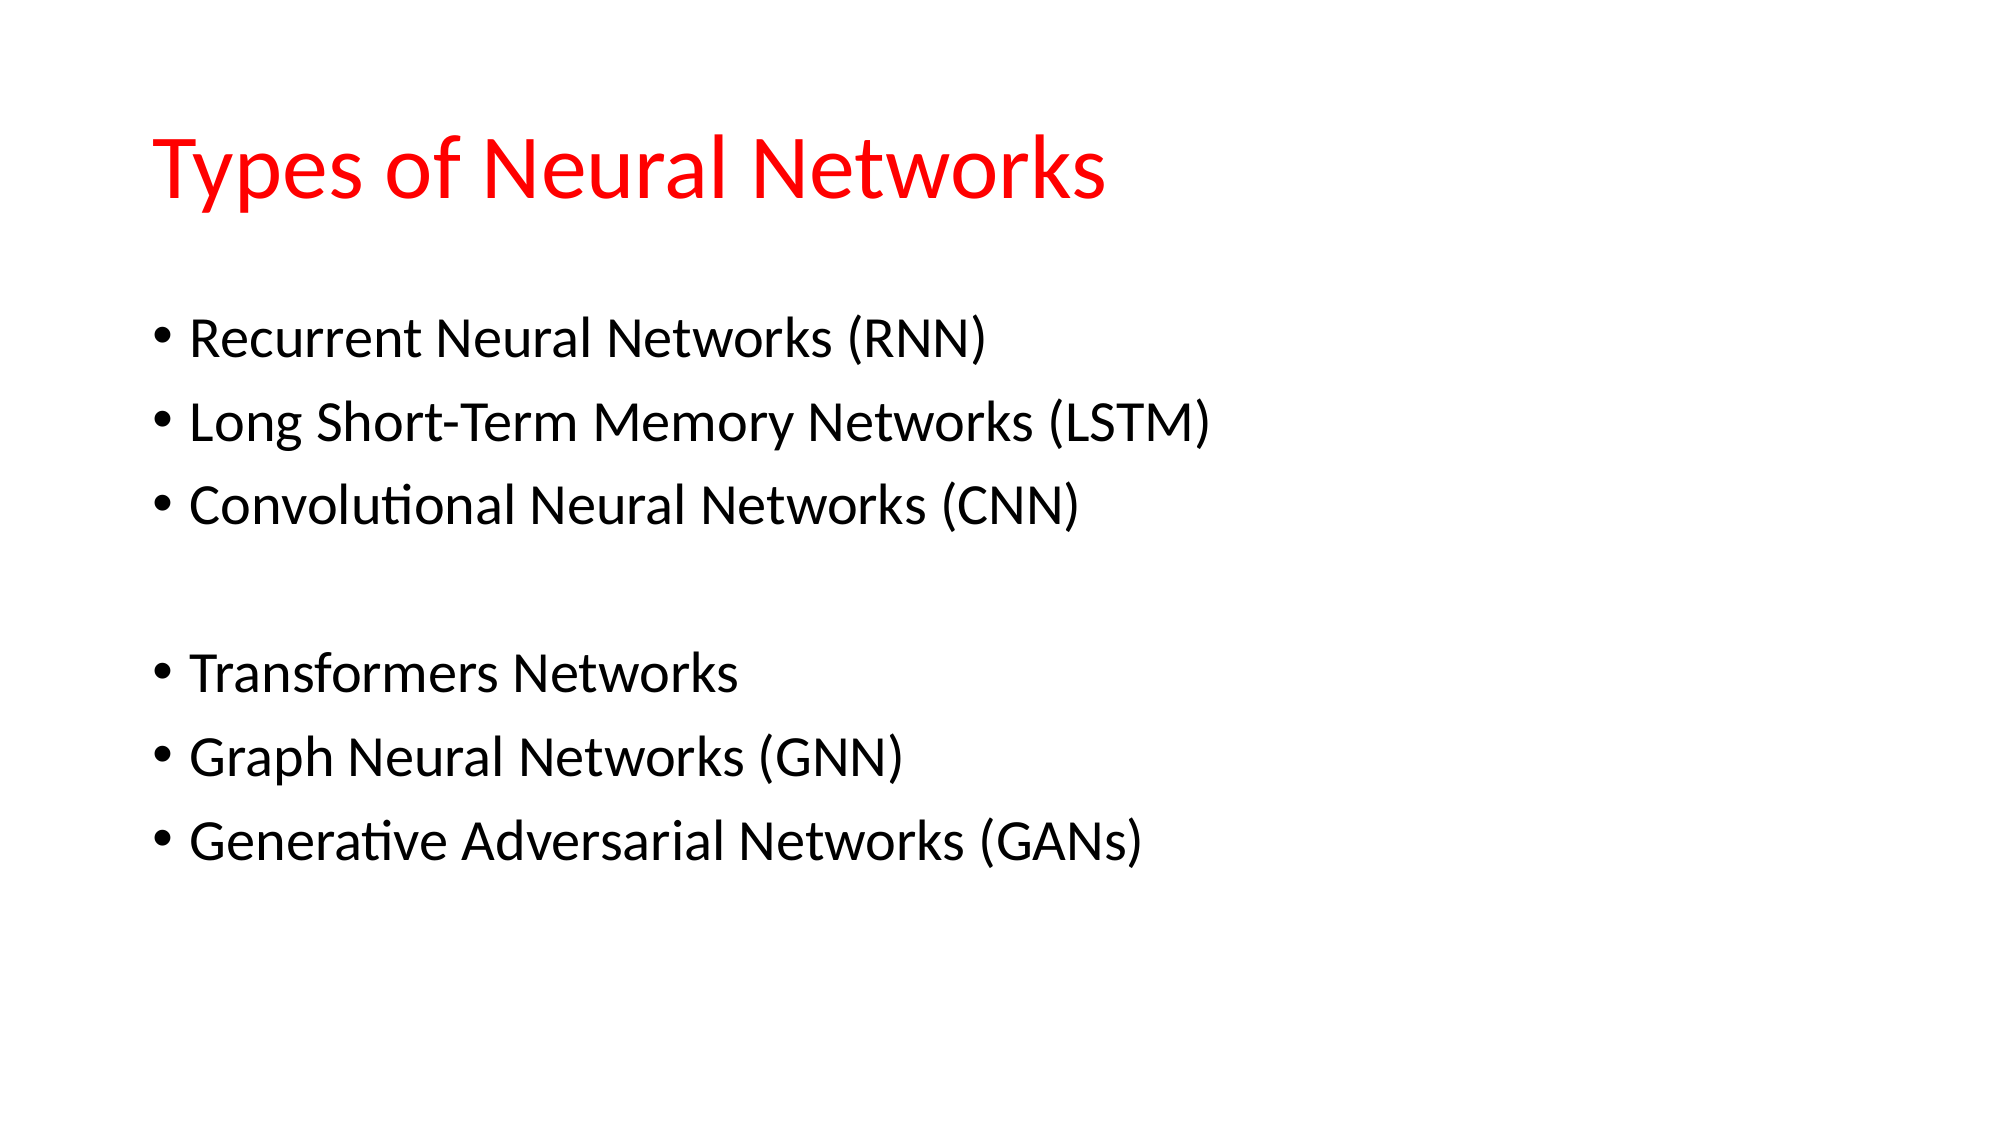

# Types of Neural Networks
Recurrent Neural Networks (RNN)
Long Short-Term Memory Networks (LSTM)
Convolutional Neural Networks (CNN)

Transformers Networks
Graph Neural Networks (GNN)
Generative Adversarial Networks (GANs)